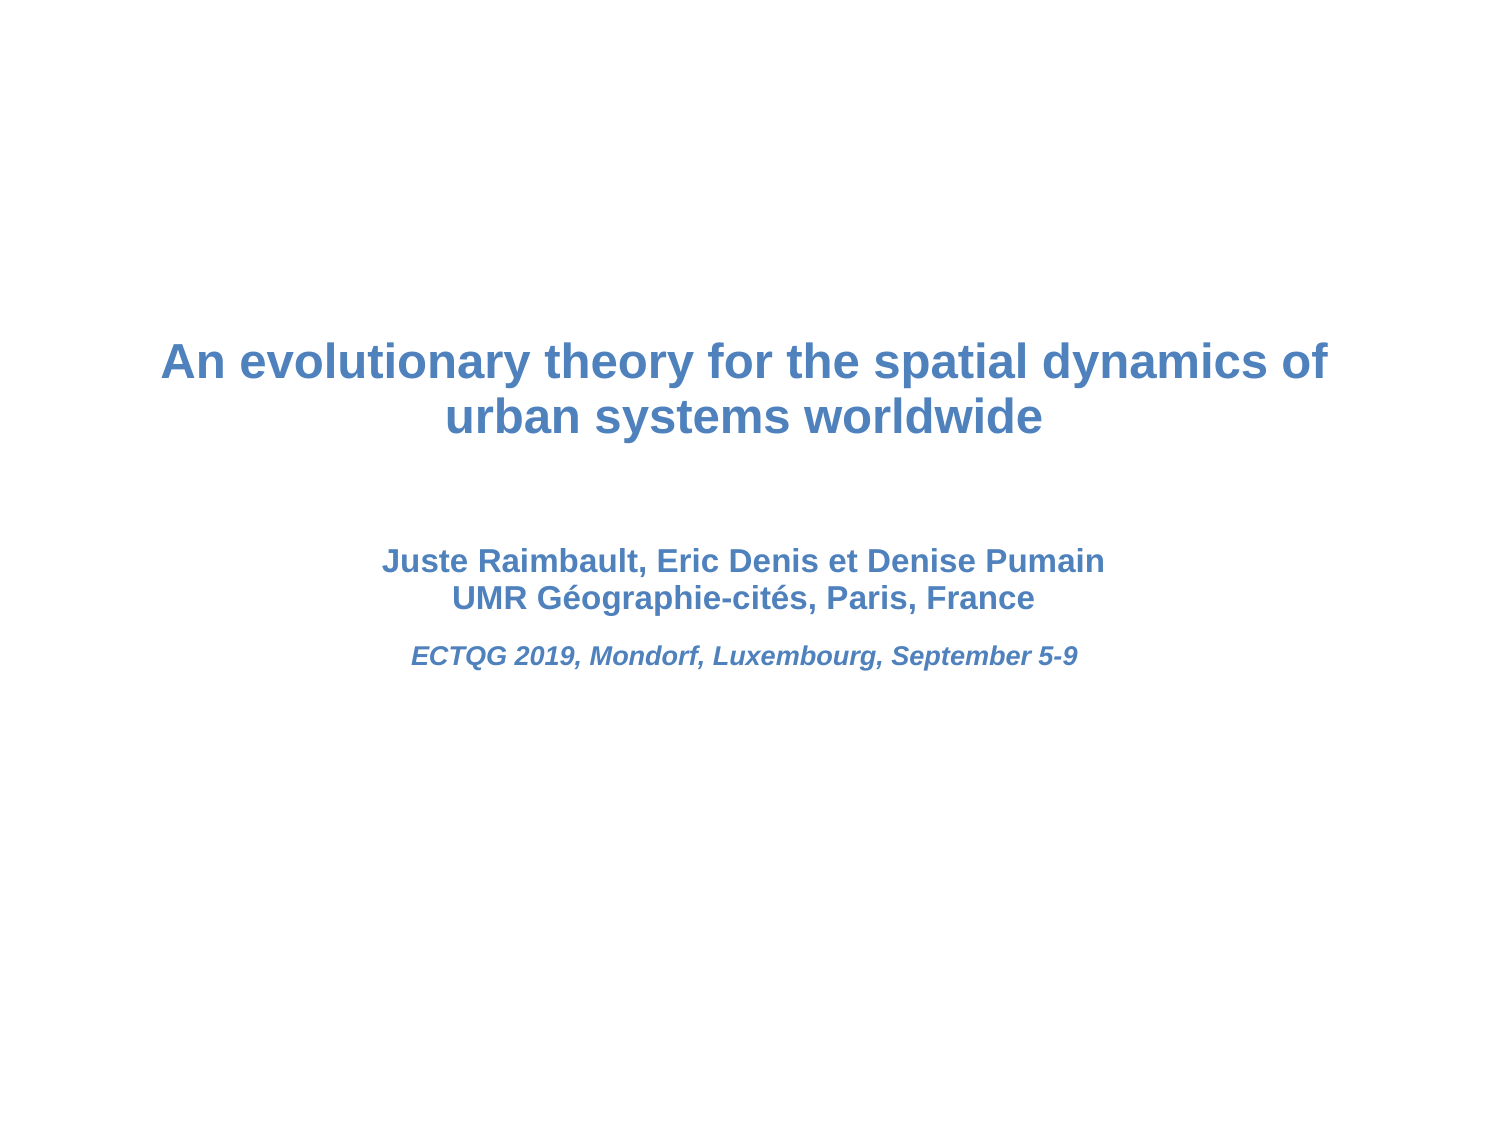

An evolutionary theory for the spatial dynamics of urban systems worldwide
Juste Raimbault, Eric Denis et Denise Pumain
UMR Géographie-cités, Paris, France
ECTQG 2019, Mondorf, Luxembourg, September 5-9